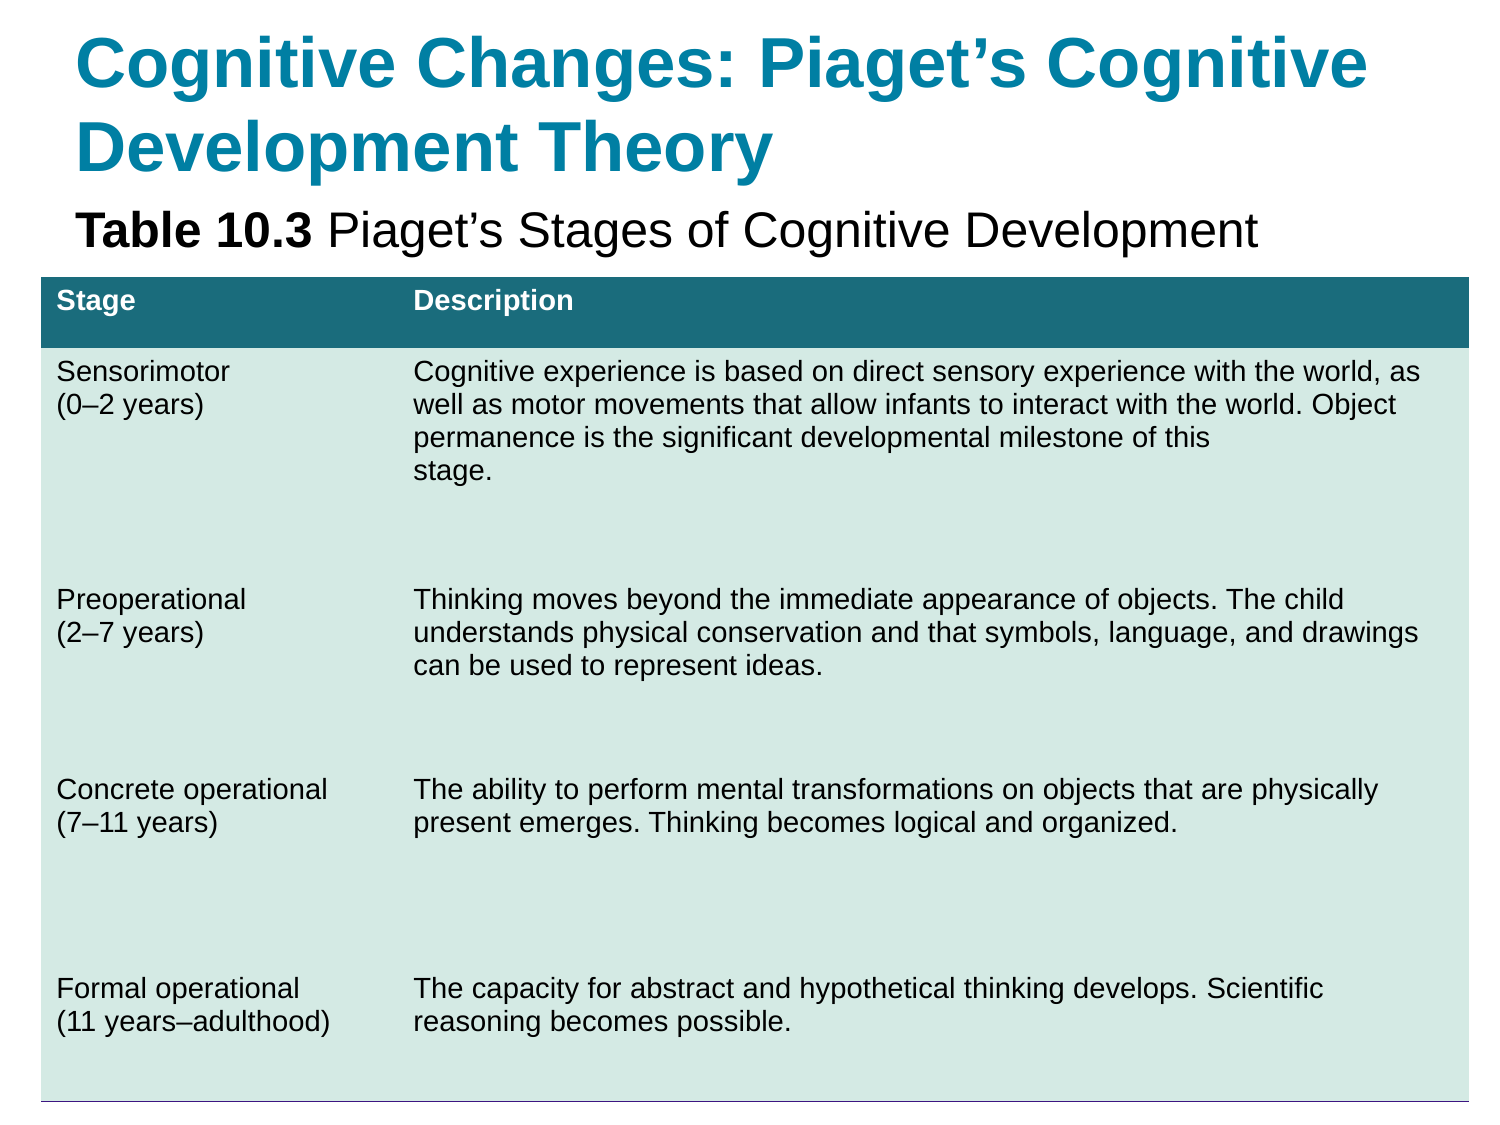

# Cognitive Changes: Piaget’s Cognitive Development Theory
Table 10.3 Piaget’s Stages of Cognitive Development
| Stage | Description |
| --- | --- |
| Sensorimotor (0–2 years) | Cognitive experience is based on direct sensory experience with the world, as well as motor movements that allow infants to interact with the world. Object permanence is the significant developmental milestone of this stage. |
| Preoperational (2–7 years) | Thinking moves beyond the immediate appearance of objects. The child understands physical conservation and that symbols, language, and drawings can be used to represent ideas. |
| Concrete operational (7–11 years) | The ability to perform mental transformations on objects that are physically present emerges. Thinking becomes logical and organized. |
| Formal operational (11 years–adulthood) | The capacity for abstract and hypothetical thinking develops. Scientific reasoning becomes possible. |